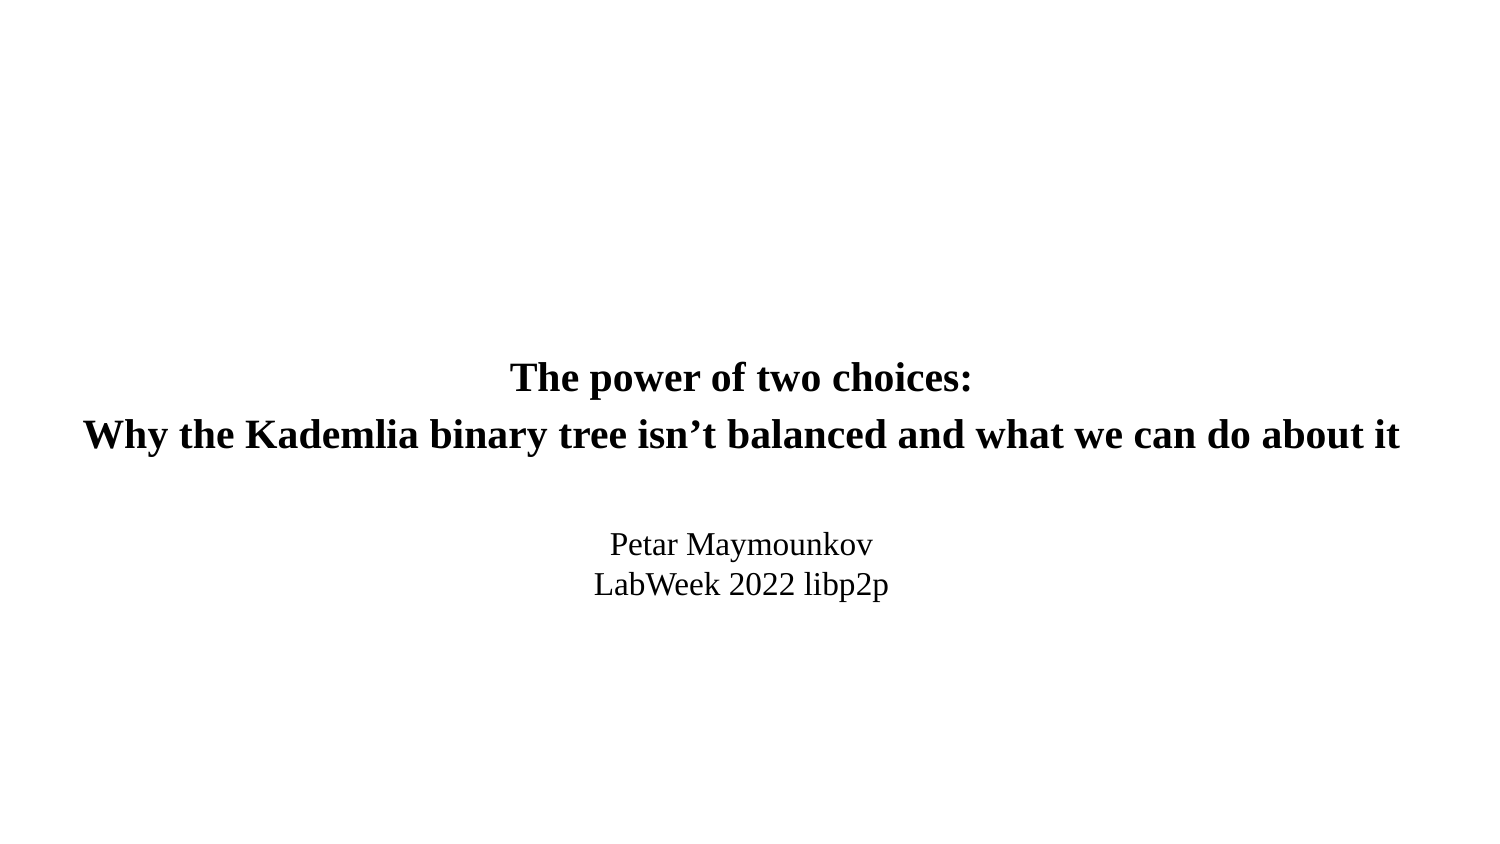

The power of two choices:
Why the Kademlia binary tree isn’t balanced and what we can do about it
Petar Maymounkov
LabWeek 2022 libp2p